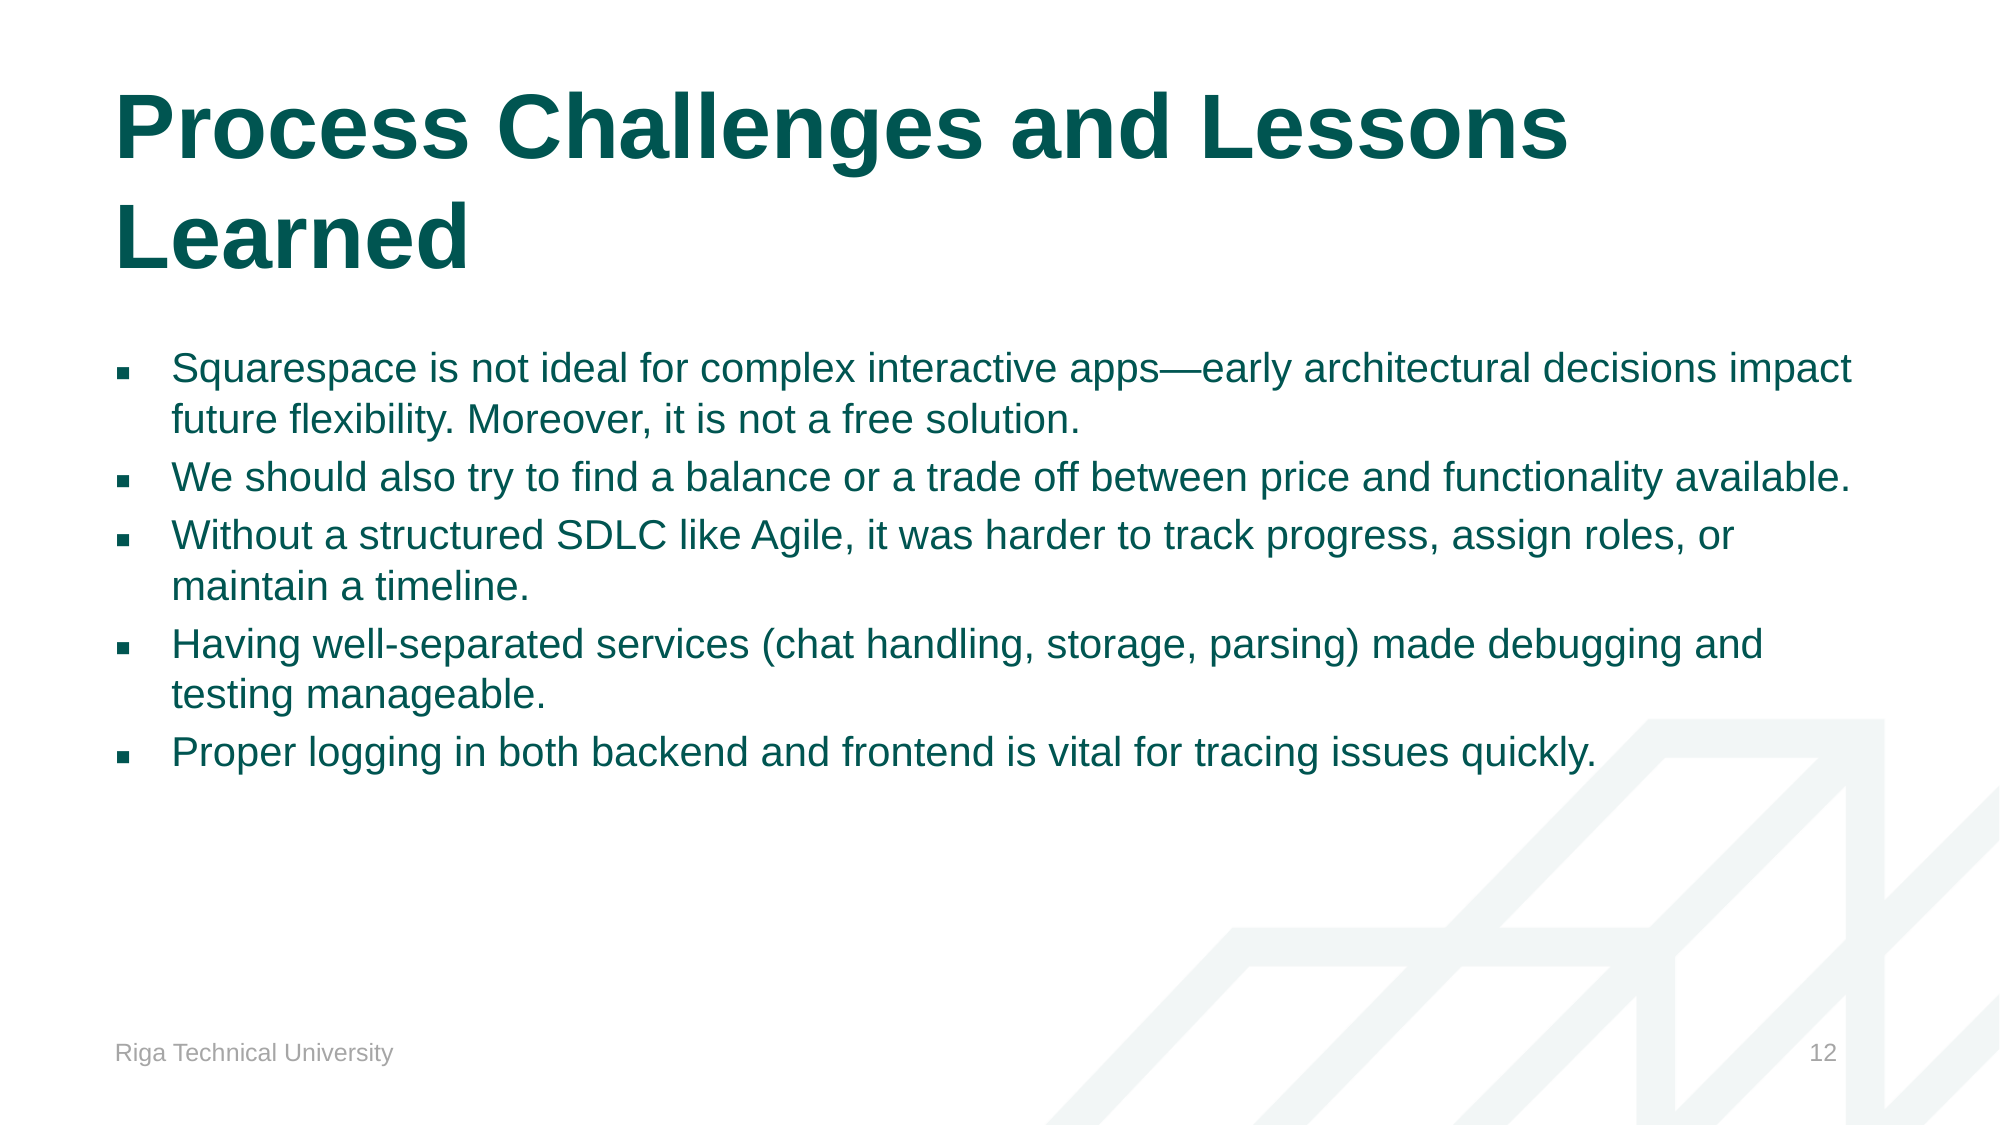

# Process Challenges and Lessons Learned
Squarespace is not ideal for complex interactive apps—early architectural decisions impact future flexibility. Moreover, it is not a free solution.
We should also try to find a balance or a trade off between price and functionality available.
Without a structured SDLC like Agile, it was harder to track progress, assign roles, or maintain a timeline.
Having well-separated services (chat handling, storage, parsing) made debugging and testing manageable.
Proper logging in both backend and frontend is vital for tracing issues quickly.
Riga Technical University